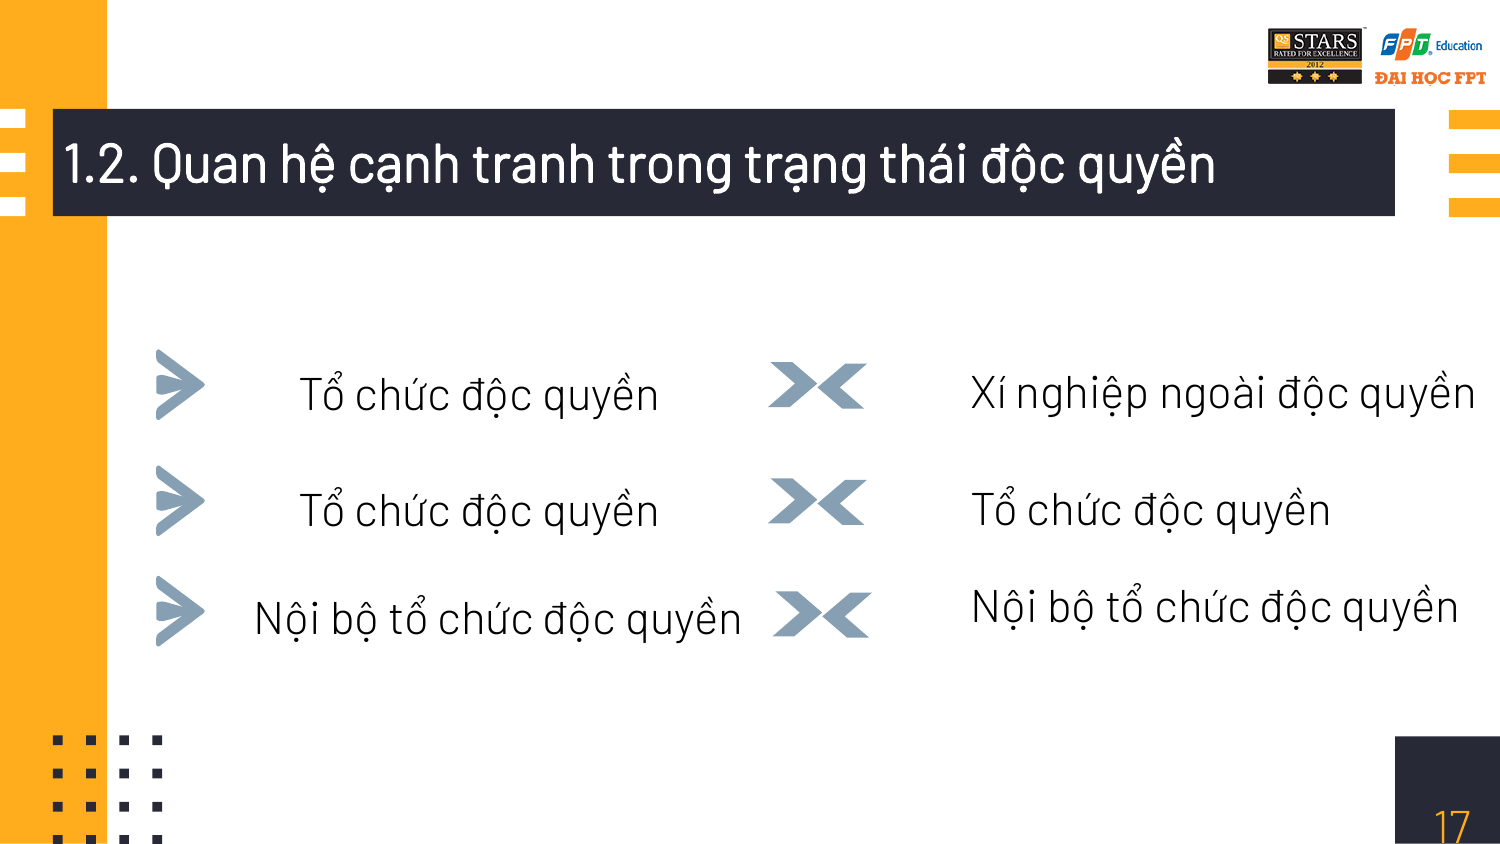

# 1.2. Quan hệ cạnh tranh trong trạng thái độc quyền
Xí nghiệp ngoài độc quyền

Tổ chức độc quyền

Tổ chức độc quyền

Tổ chức độc quyền

Nội bộ tổ chức độc quyền

Nội bộ tổ chức độc quyền

17